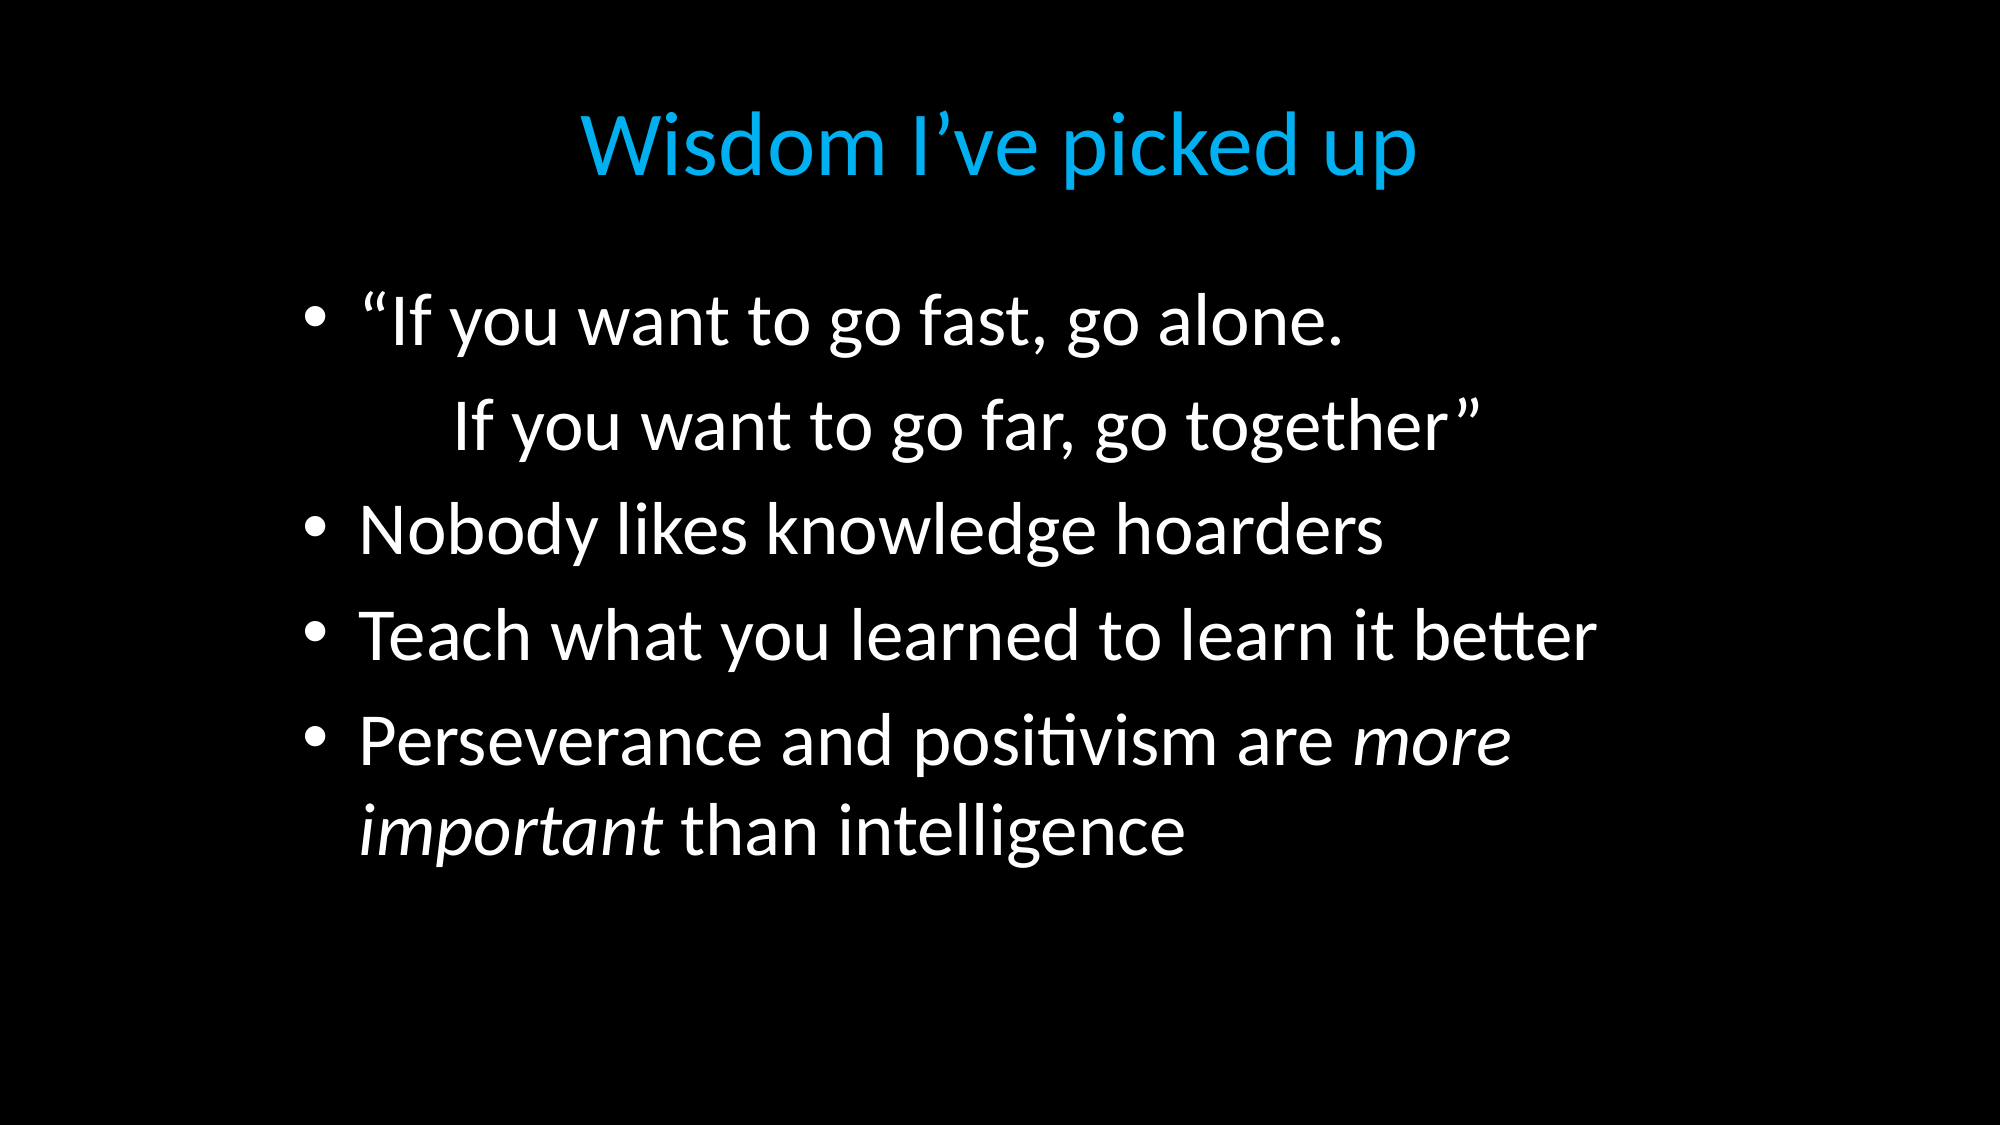

# Wisdom I’ve picked up
“If you want to go fast, go alone.
	If you want to go far, go together”
Nobody likes knowledge hoarders
Teach what you learned to learn it better
Perseverance and positivism are more important than intelligence